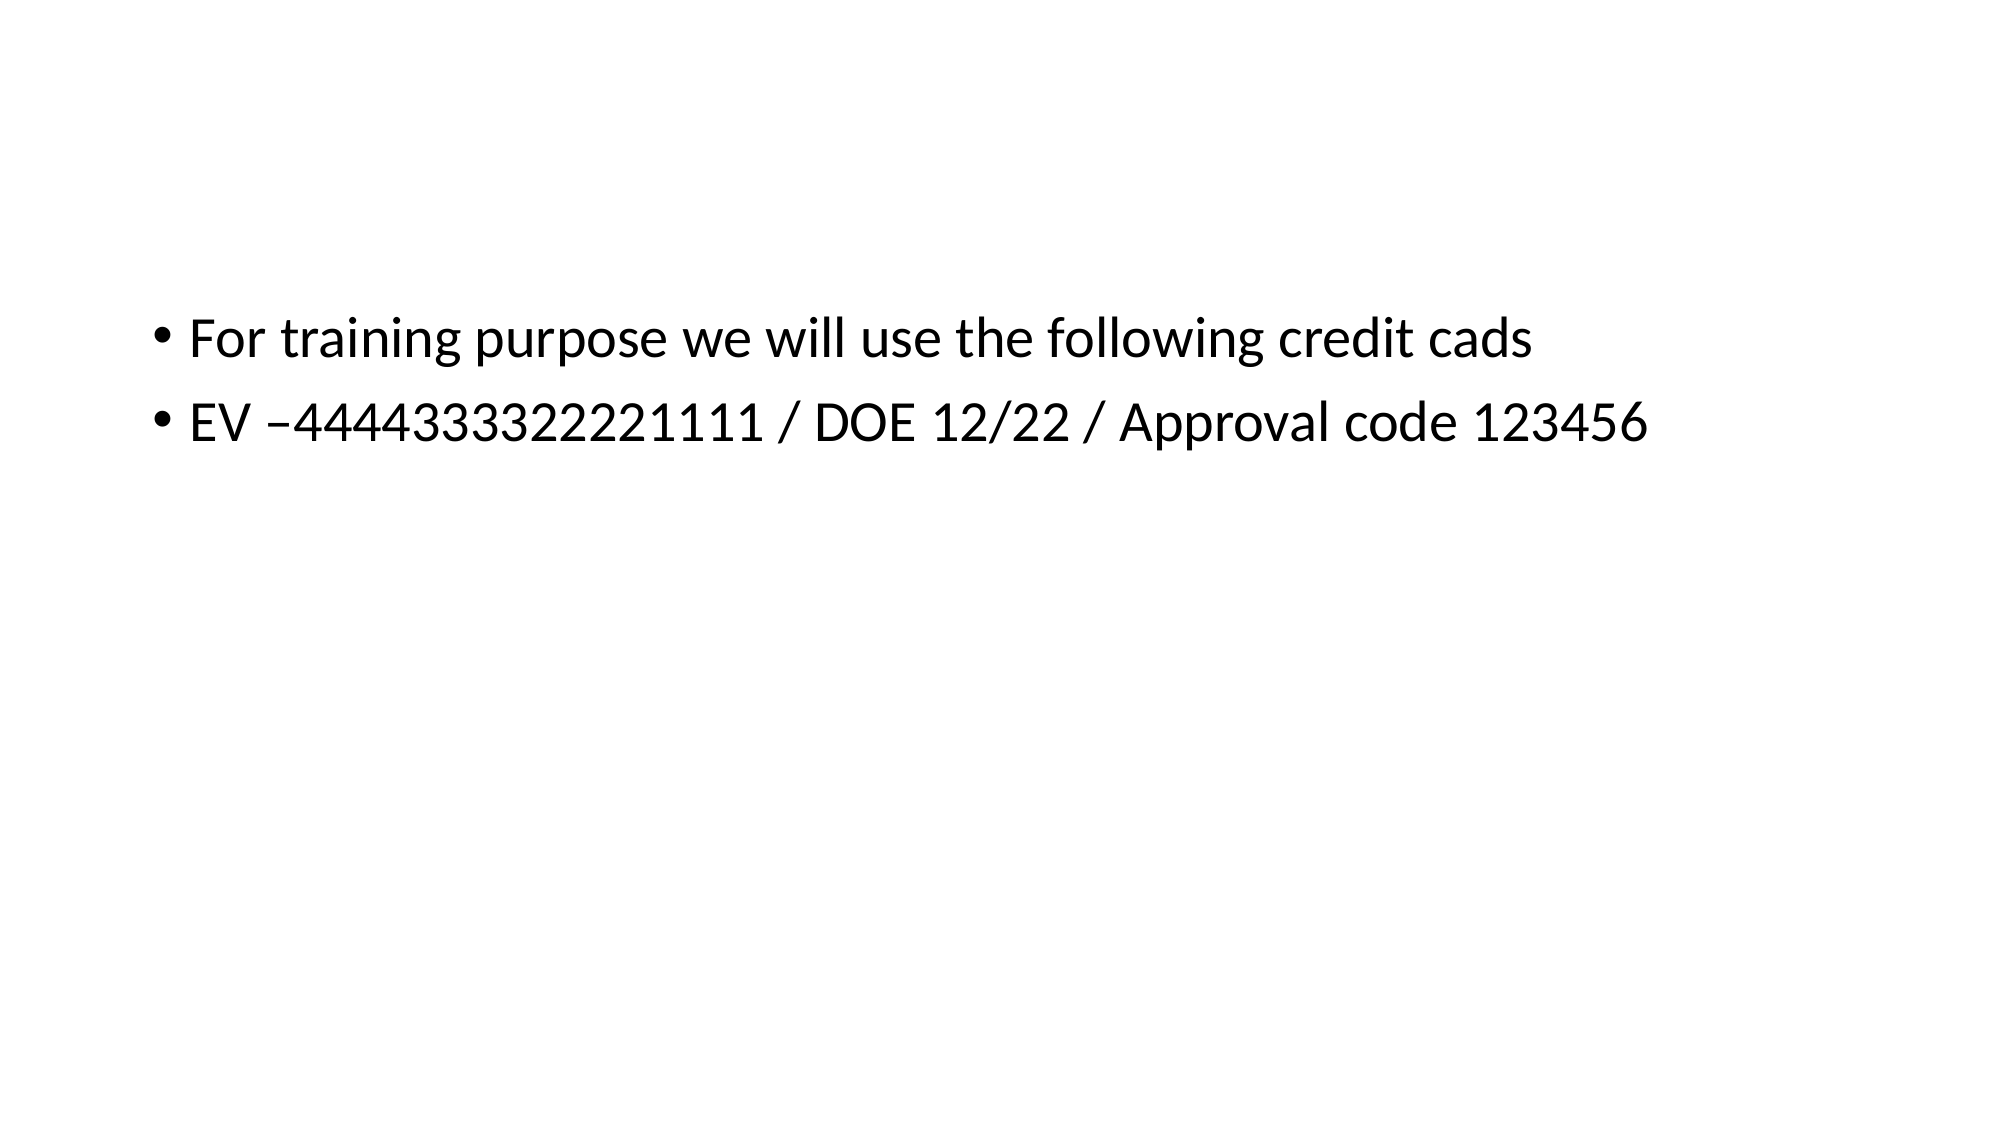

#
For training purpose we will use the following credit cads
EV –4444333322221111 / DOE 12/22 / Approval code 123456